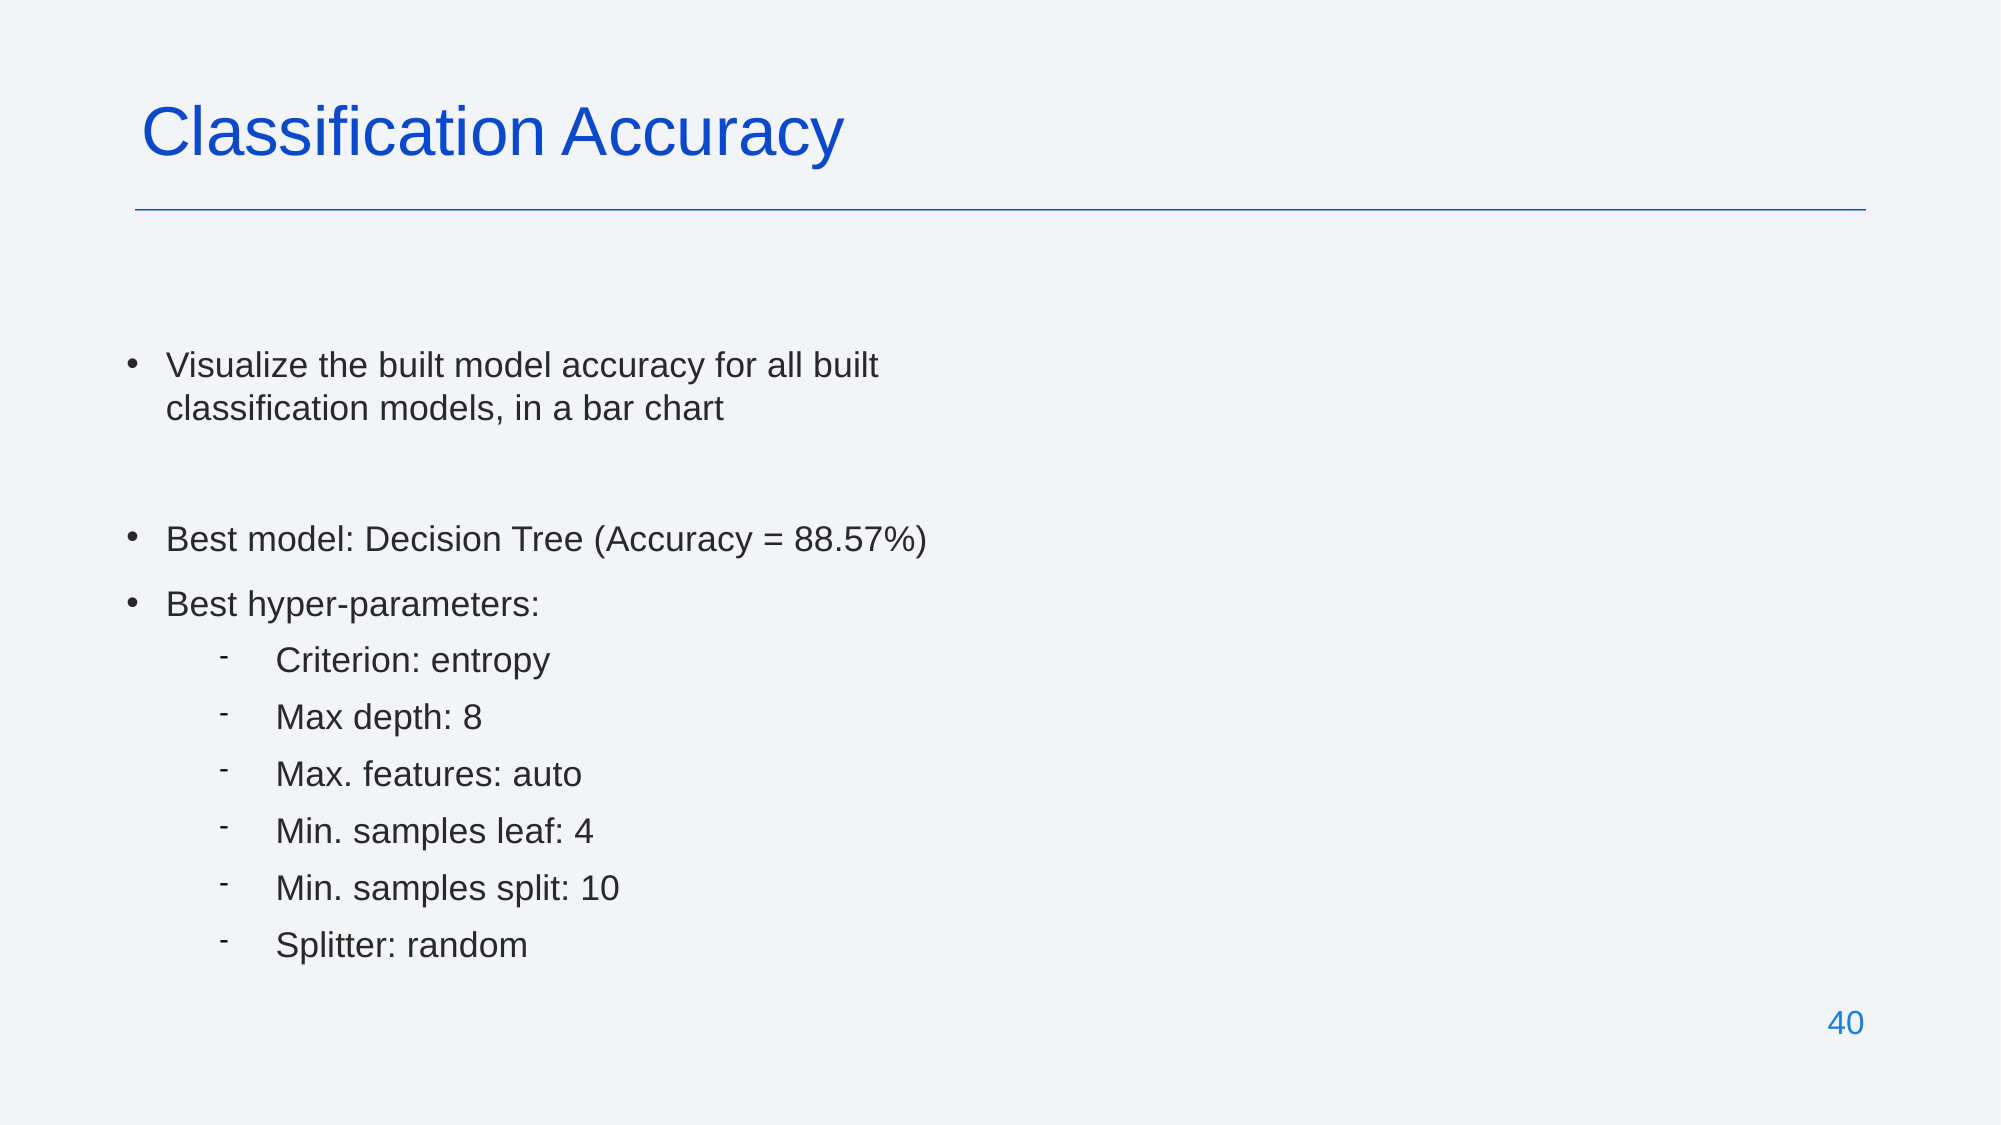

Classification Accuracy
# Visualize the built model accuracy for all built classification models, in a bar chart

Best model: Decision Tree (Accuracy = 88.57%)
Best hyper-parameters:
Criterion: entropy
Max depth: 8
Max. features: auto
Min. samples leaf: 4
Min. samples split: 10
Splitter: random
40